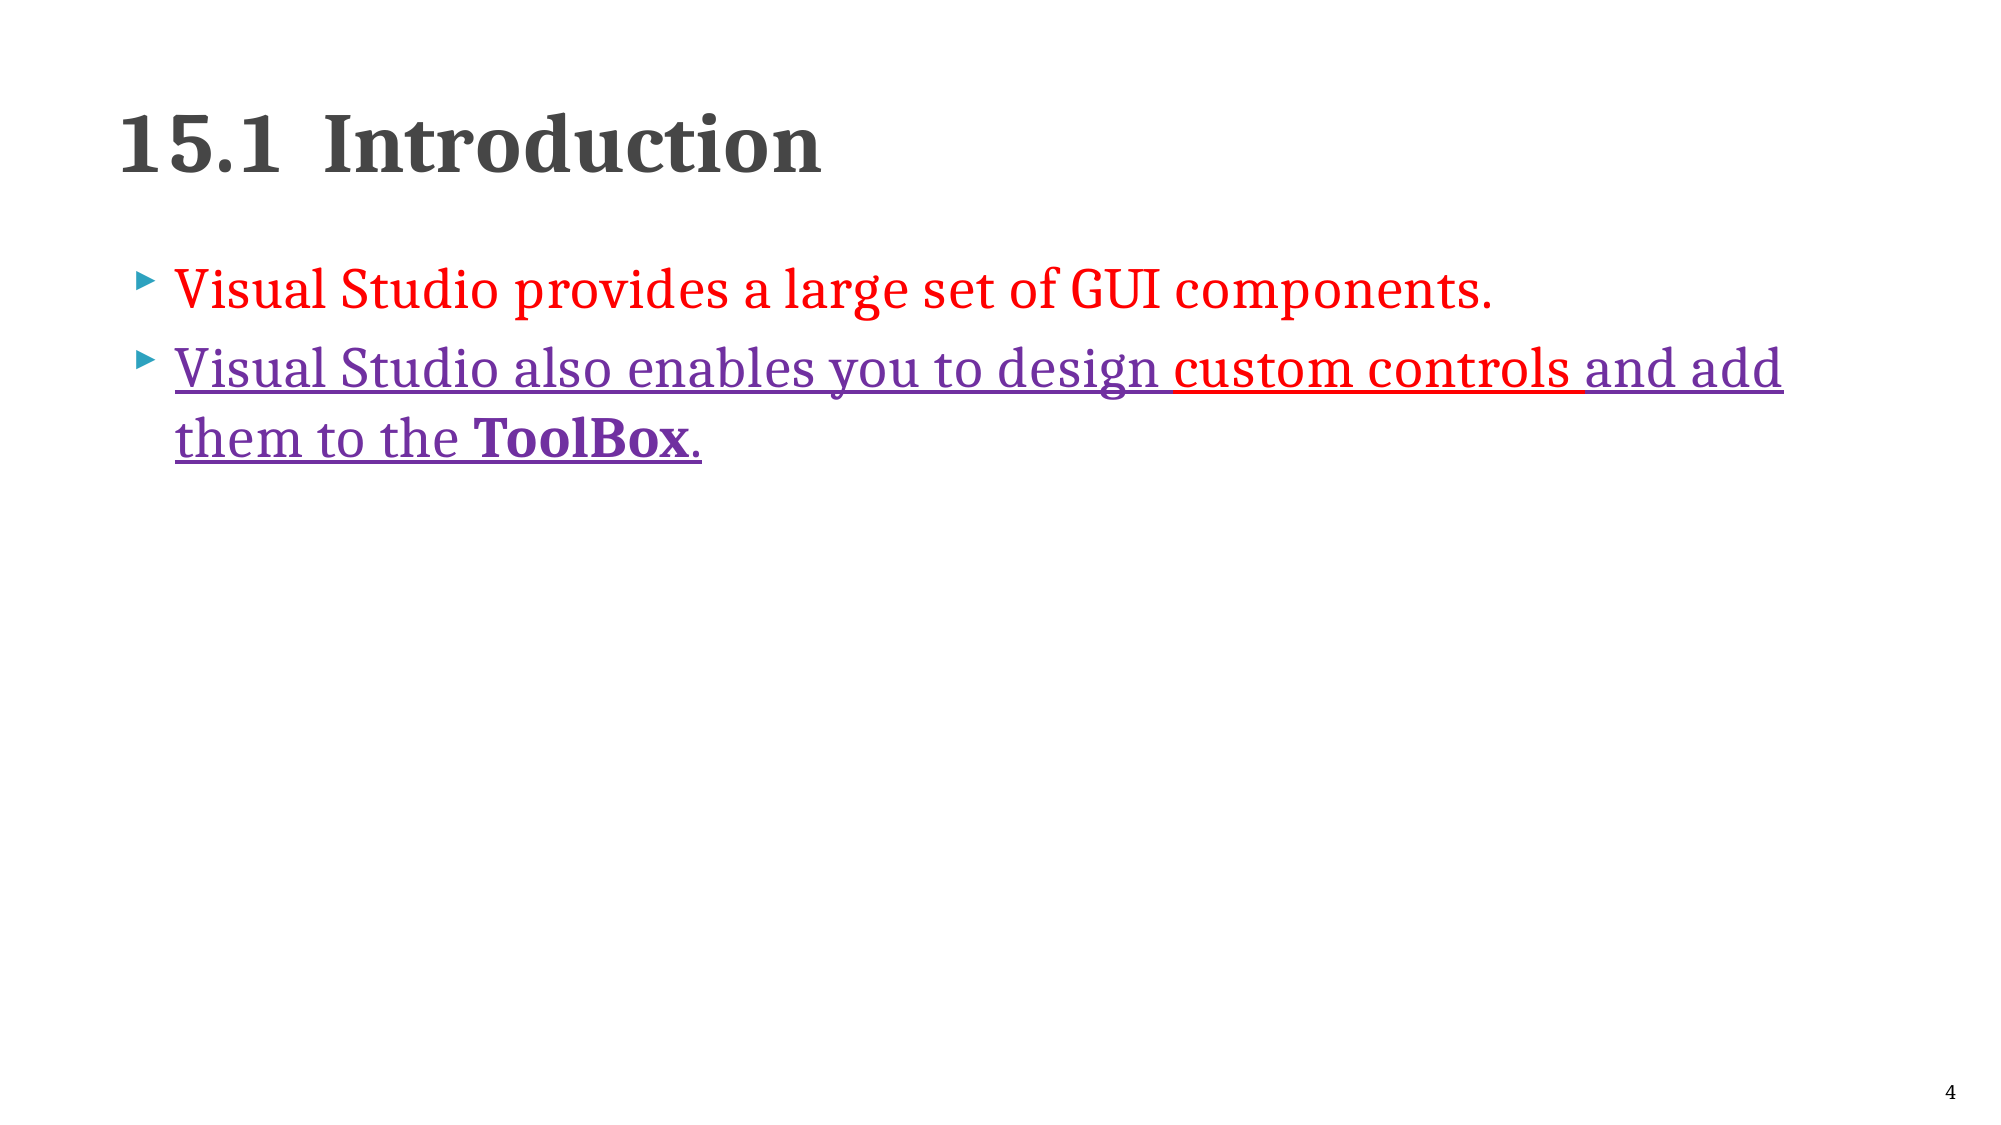

# 15.1  Introduction
Visual Studio provides a large set of GUI components.
Visual Studio also enables you to design custom controls and add them to the ToolBox.
4